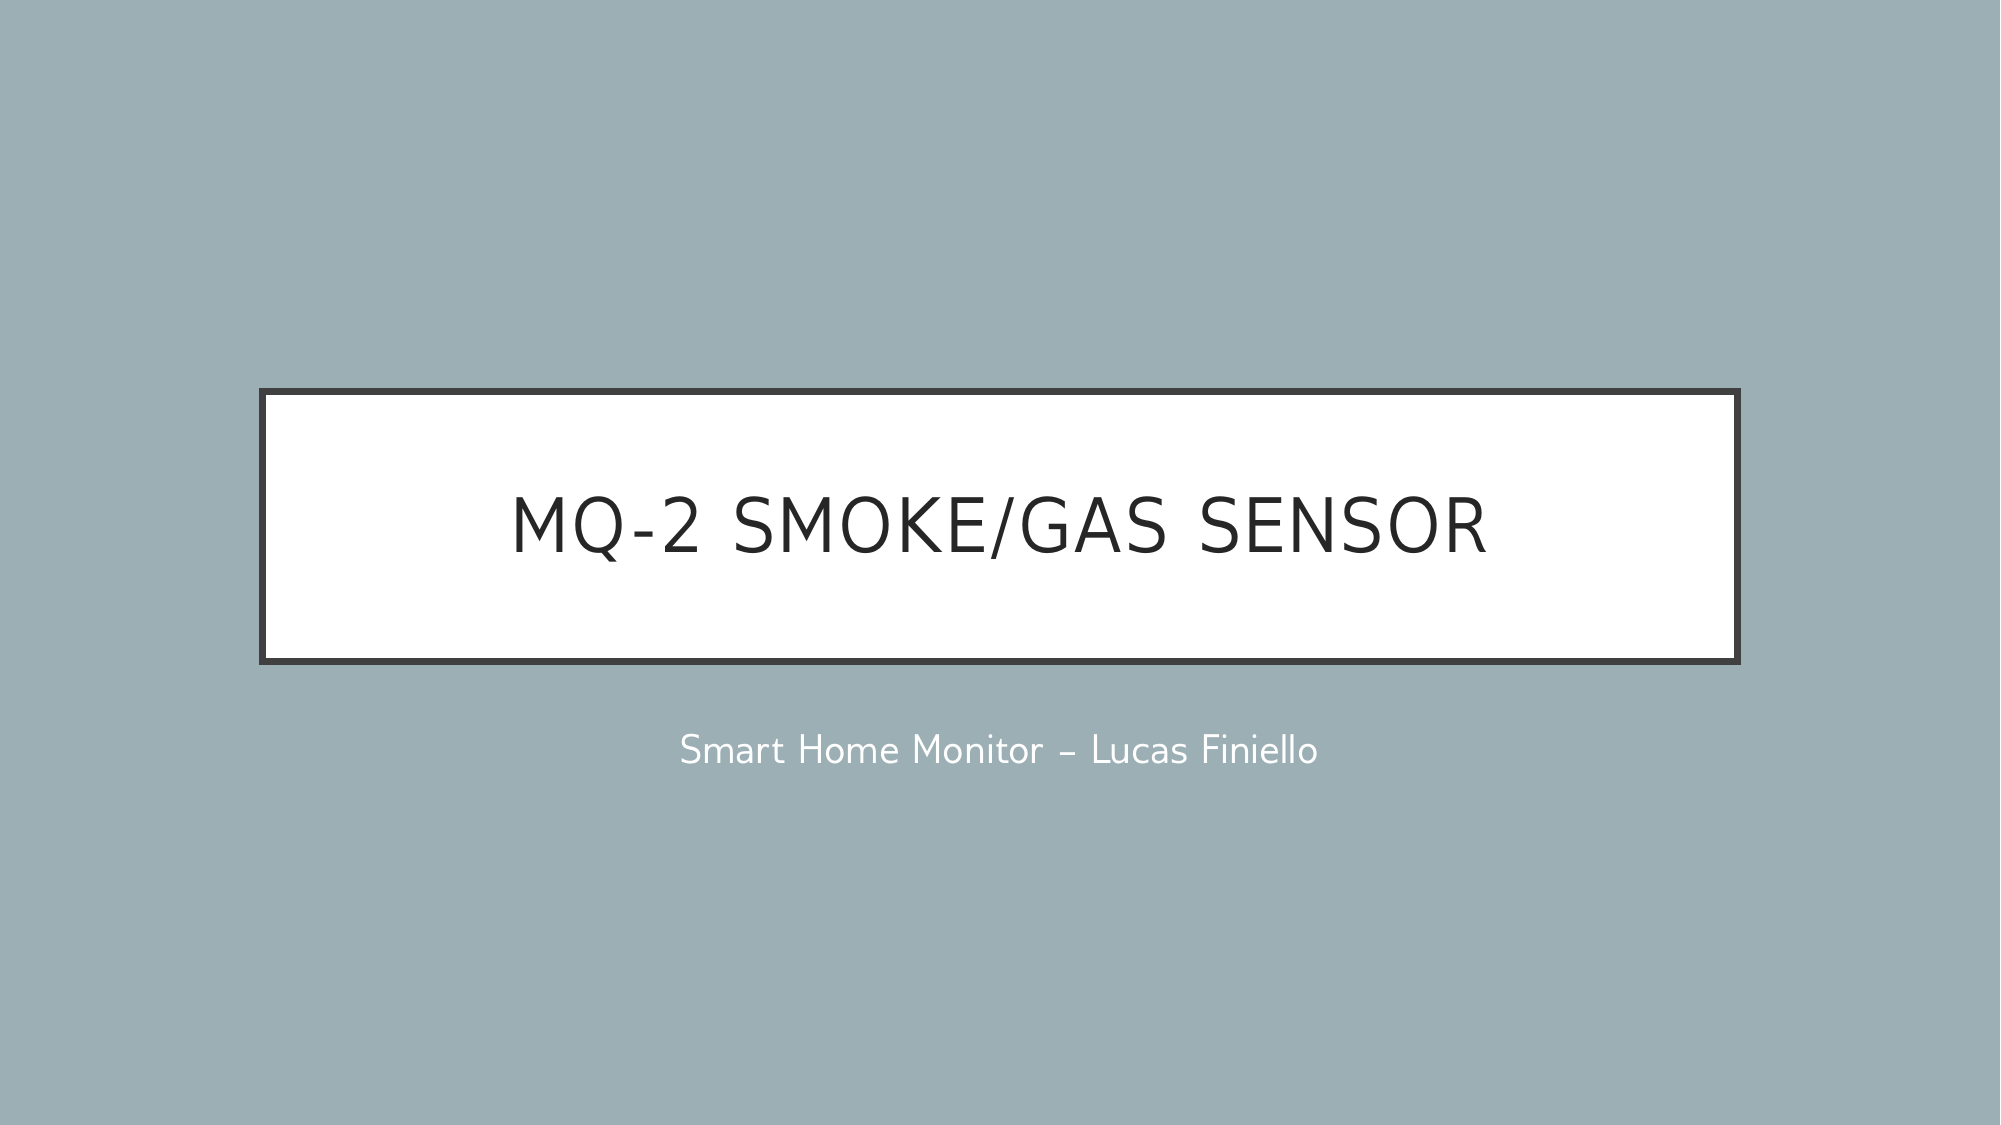

# MQ-2 Smoke/gas Sensor
Smart Home Monitor – Lucas Finiello